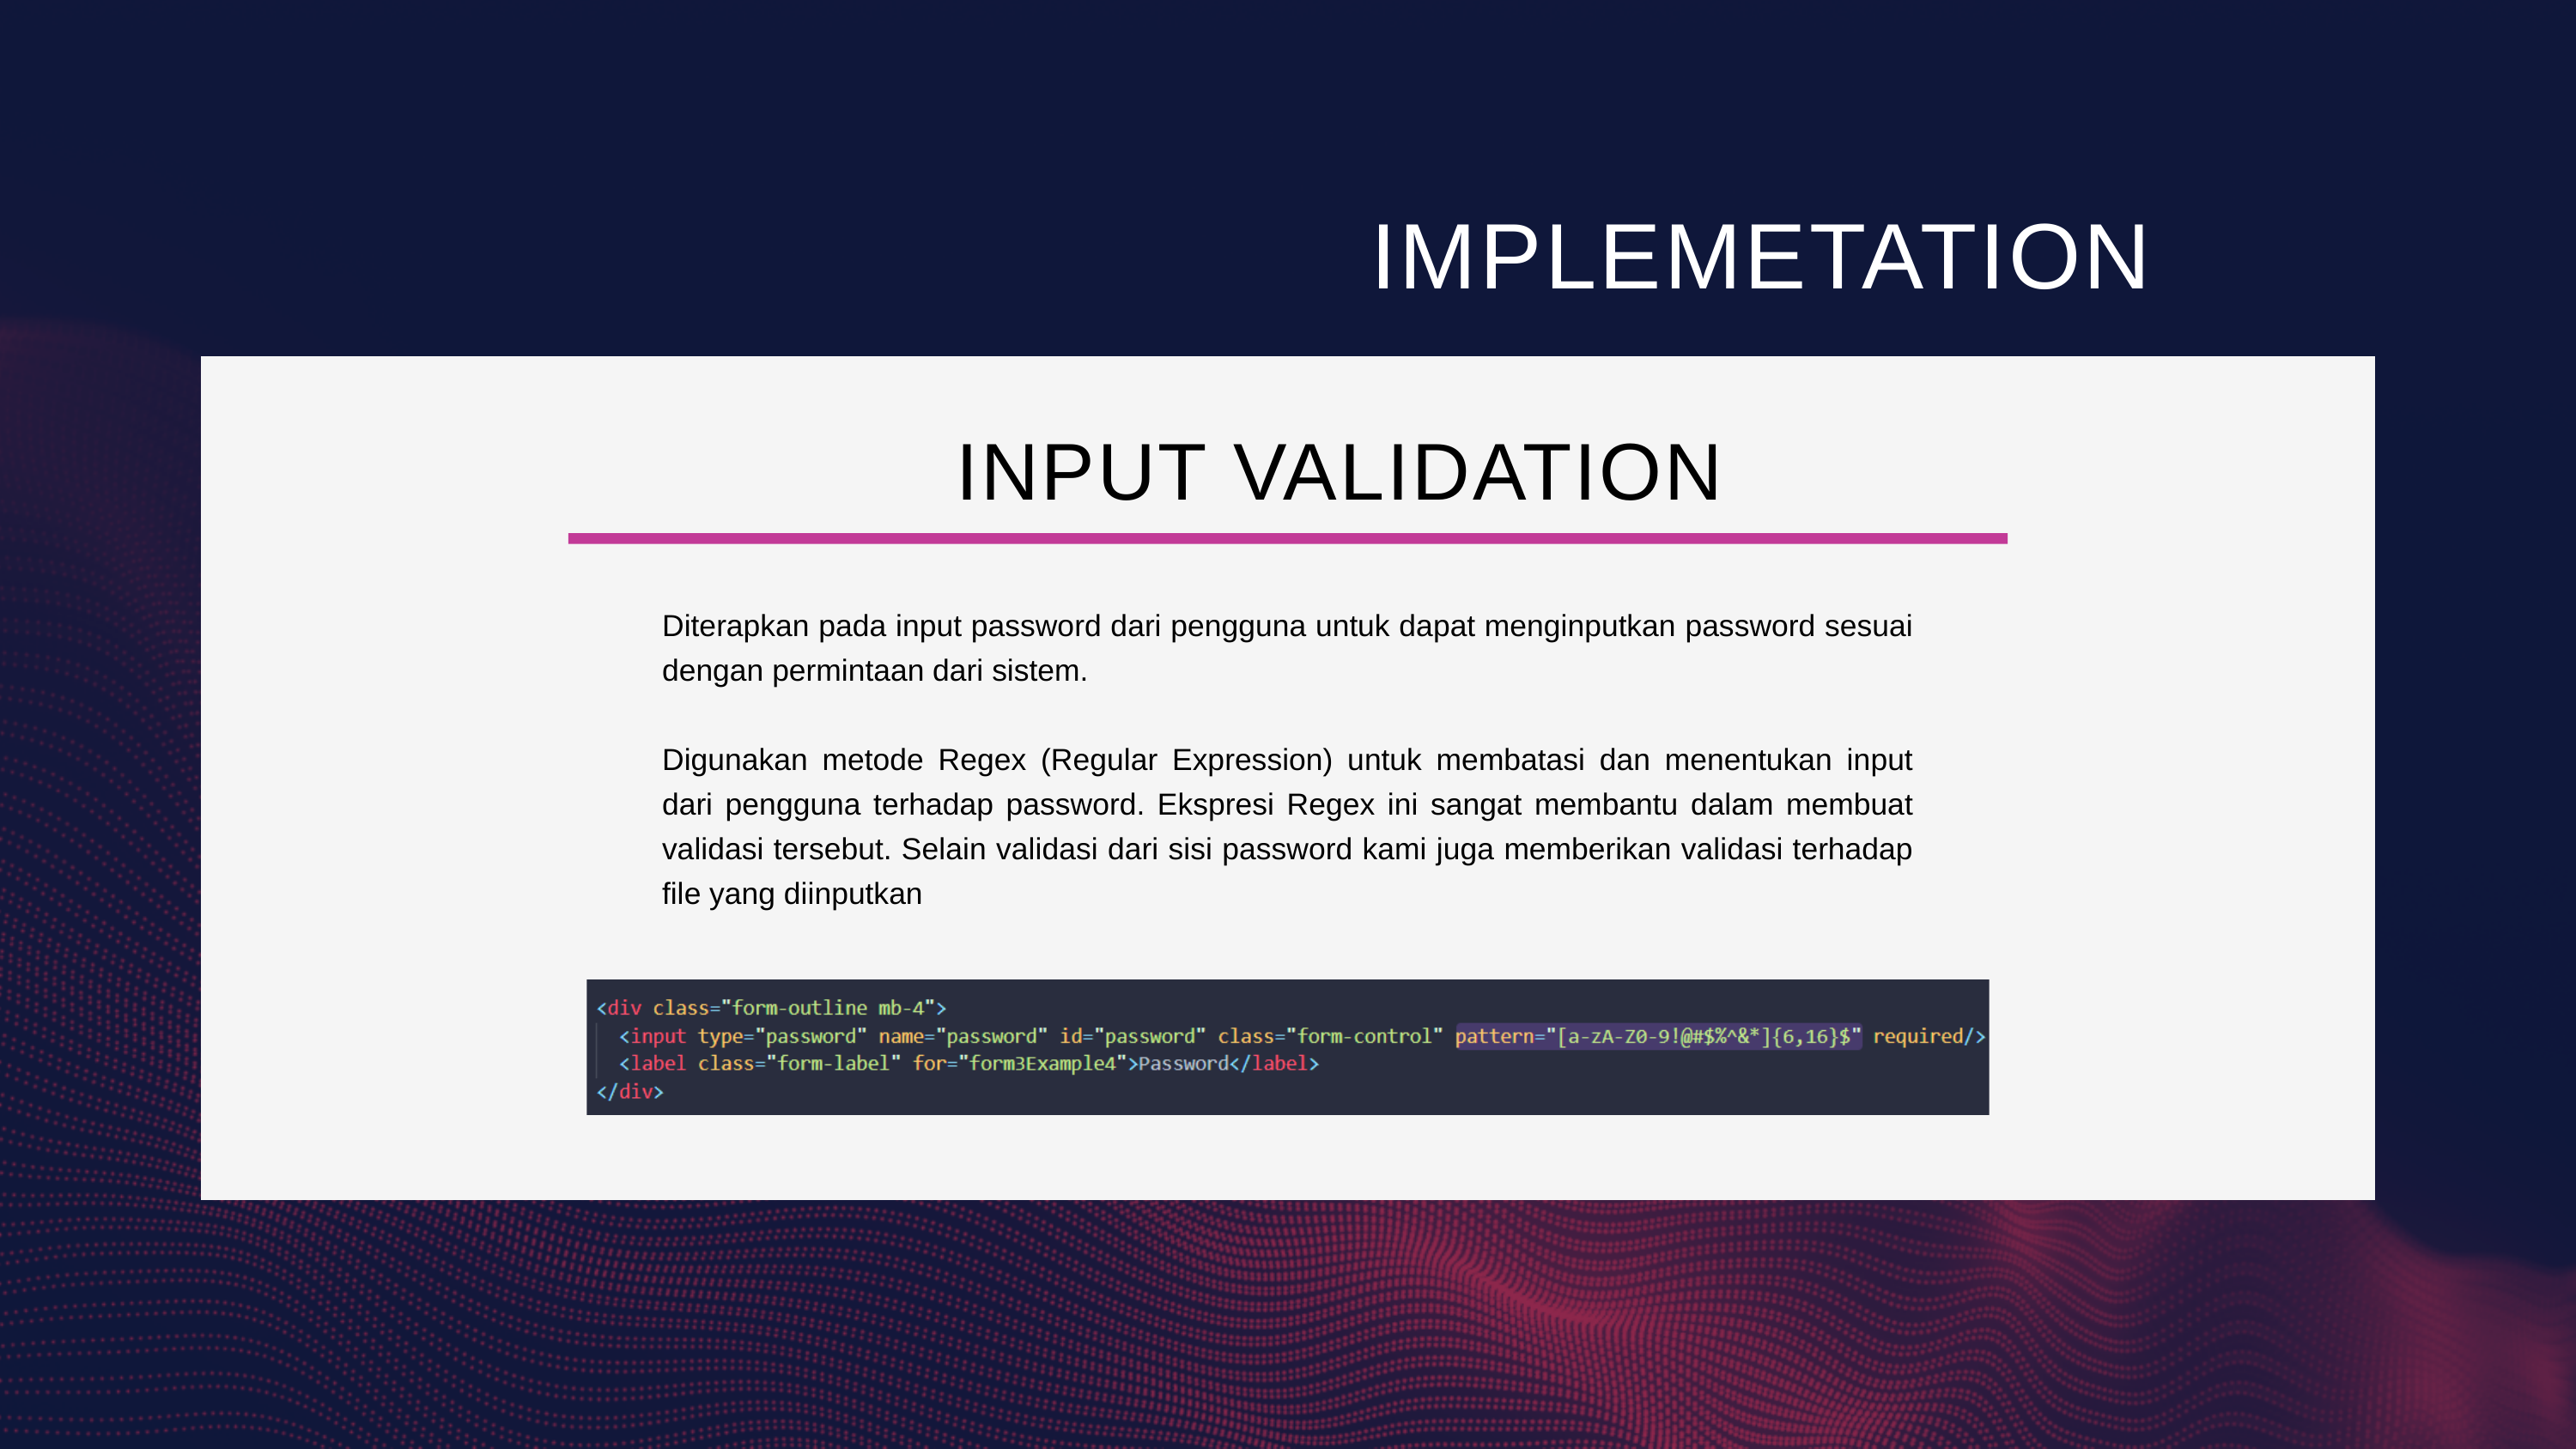

IMPLEMETATION

INPUT VALIDATION

Diterapkan pada input password dari pengguna untuk dapat menginputkan password sesuai dengan permintaan dari sistem.

Digunakan metode Regex (Regular Expression) untuk membatasi dan menentukan input dari pengguna terhadap password. Ekspresi Regex ini sangat membantu dalam membuat validasi tersebut. Selain validasi dari sisi password kami juga memberikan validasi terhadap file yang diinputkan